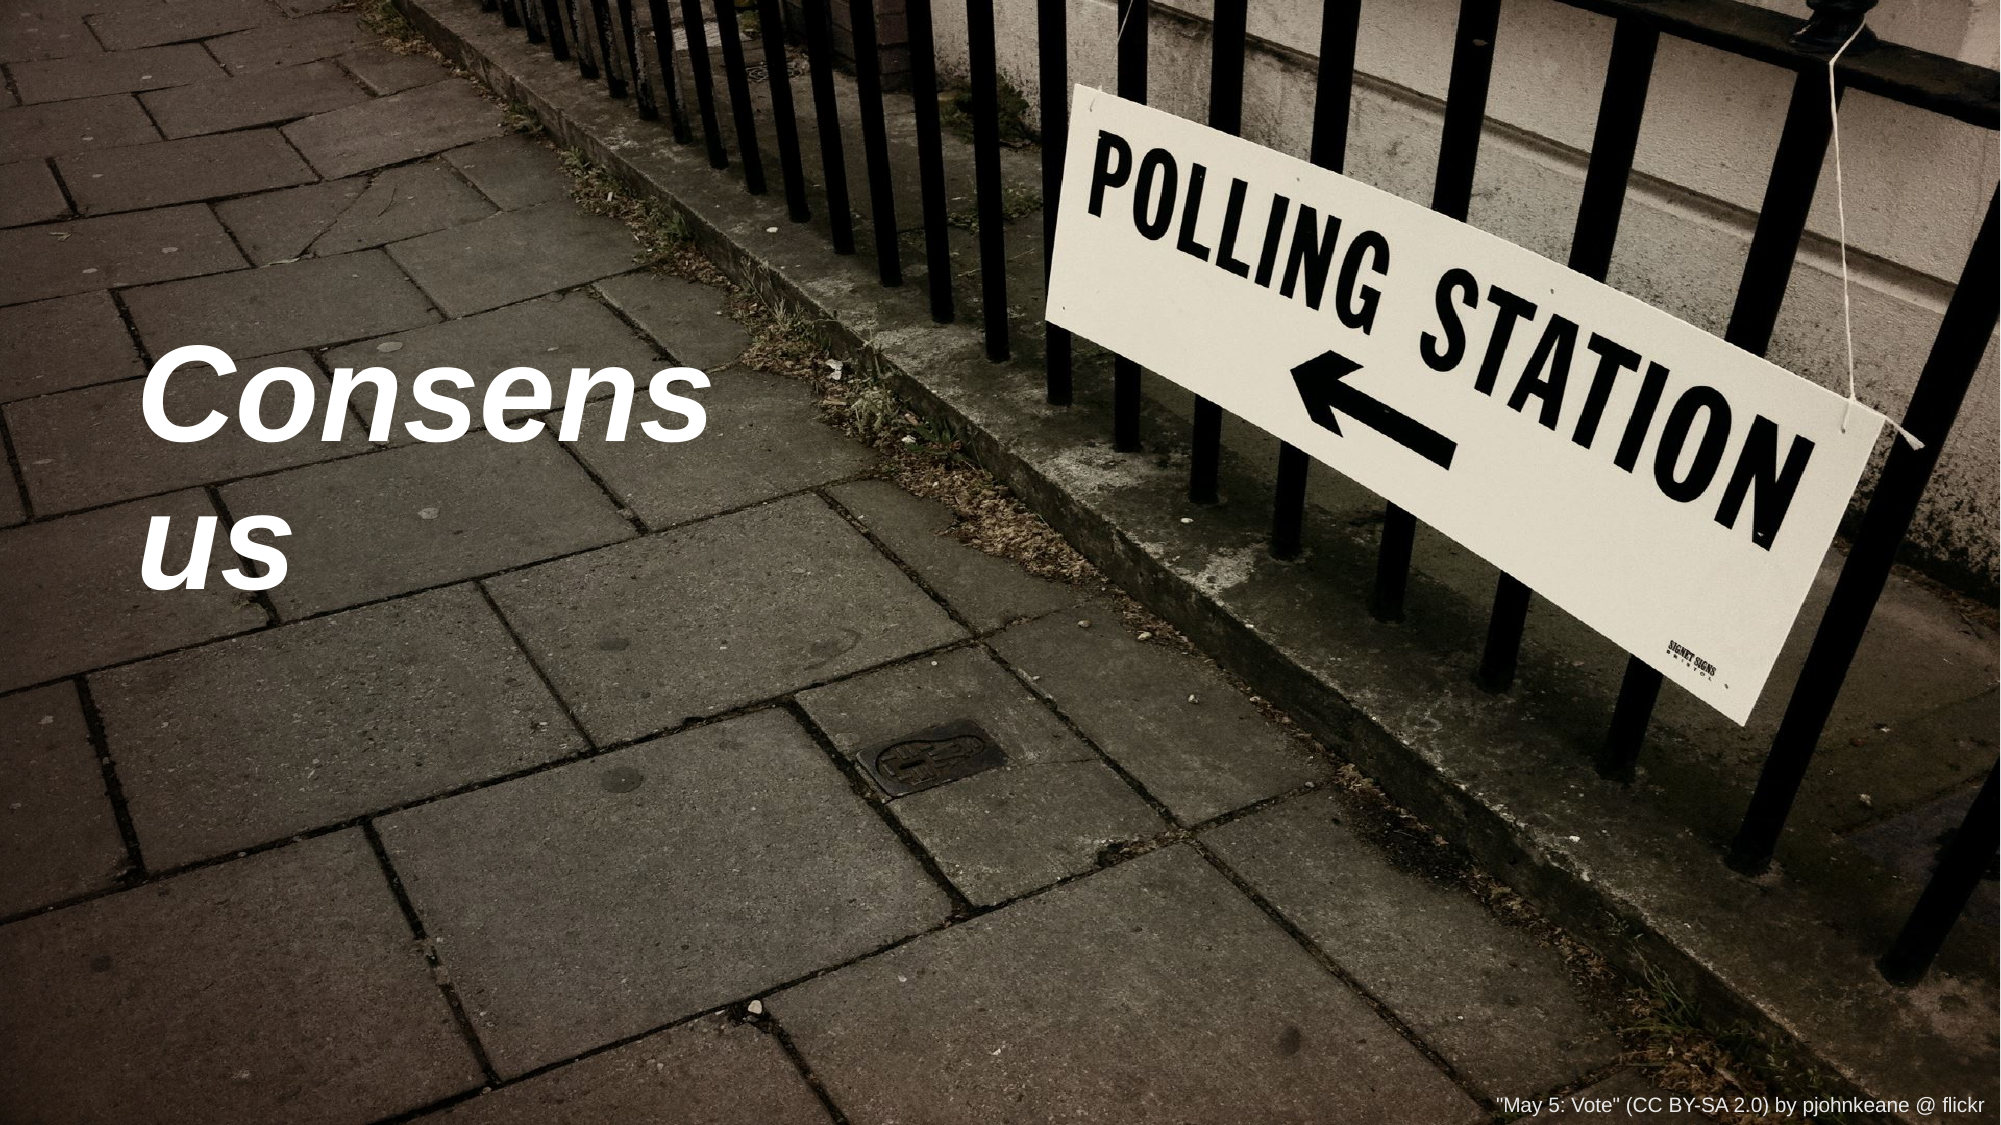

Consensus
"May 5: Vote" (CC BY-SA 2.0) by pjohnkeane @ flickr